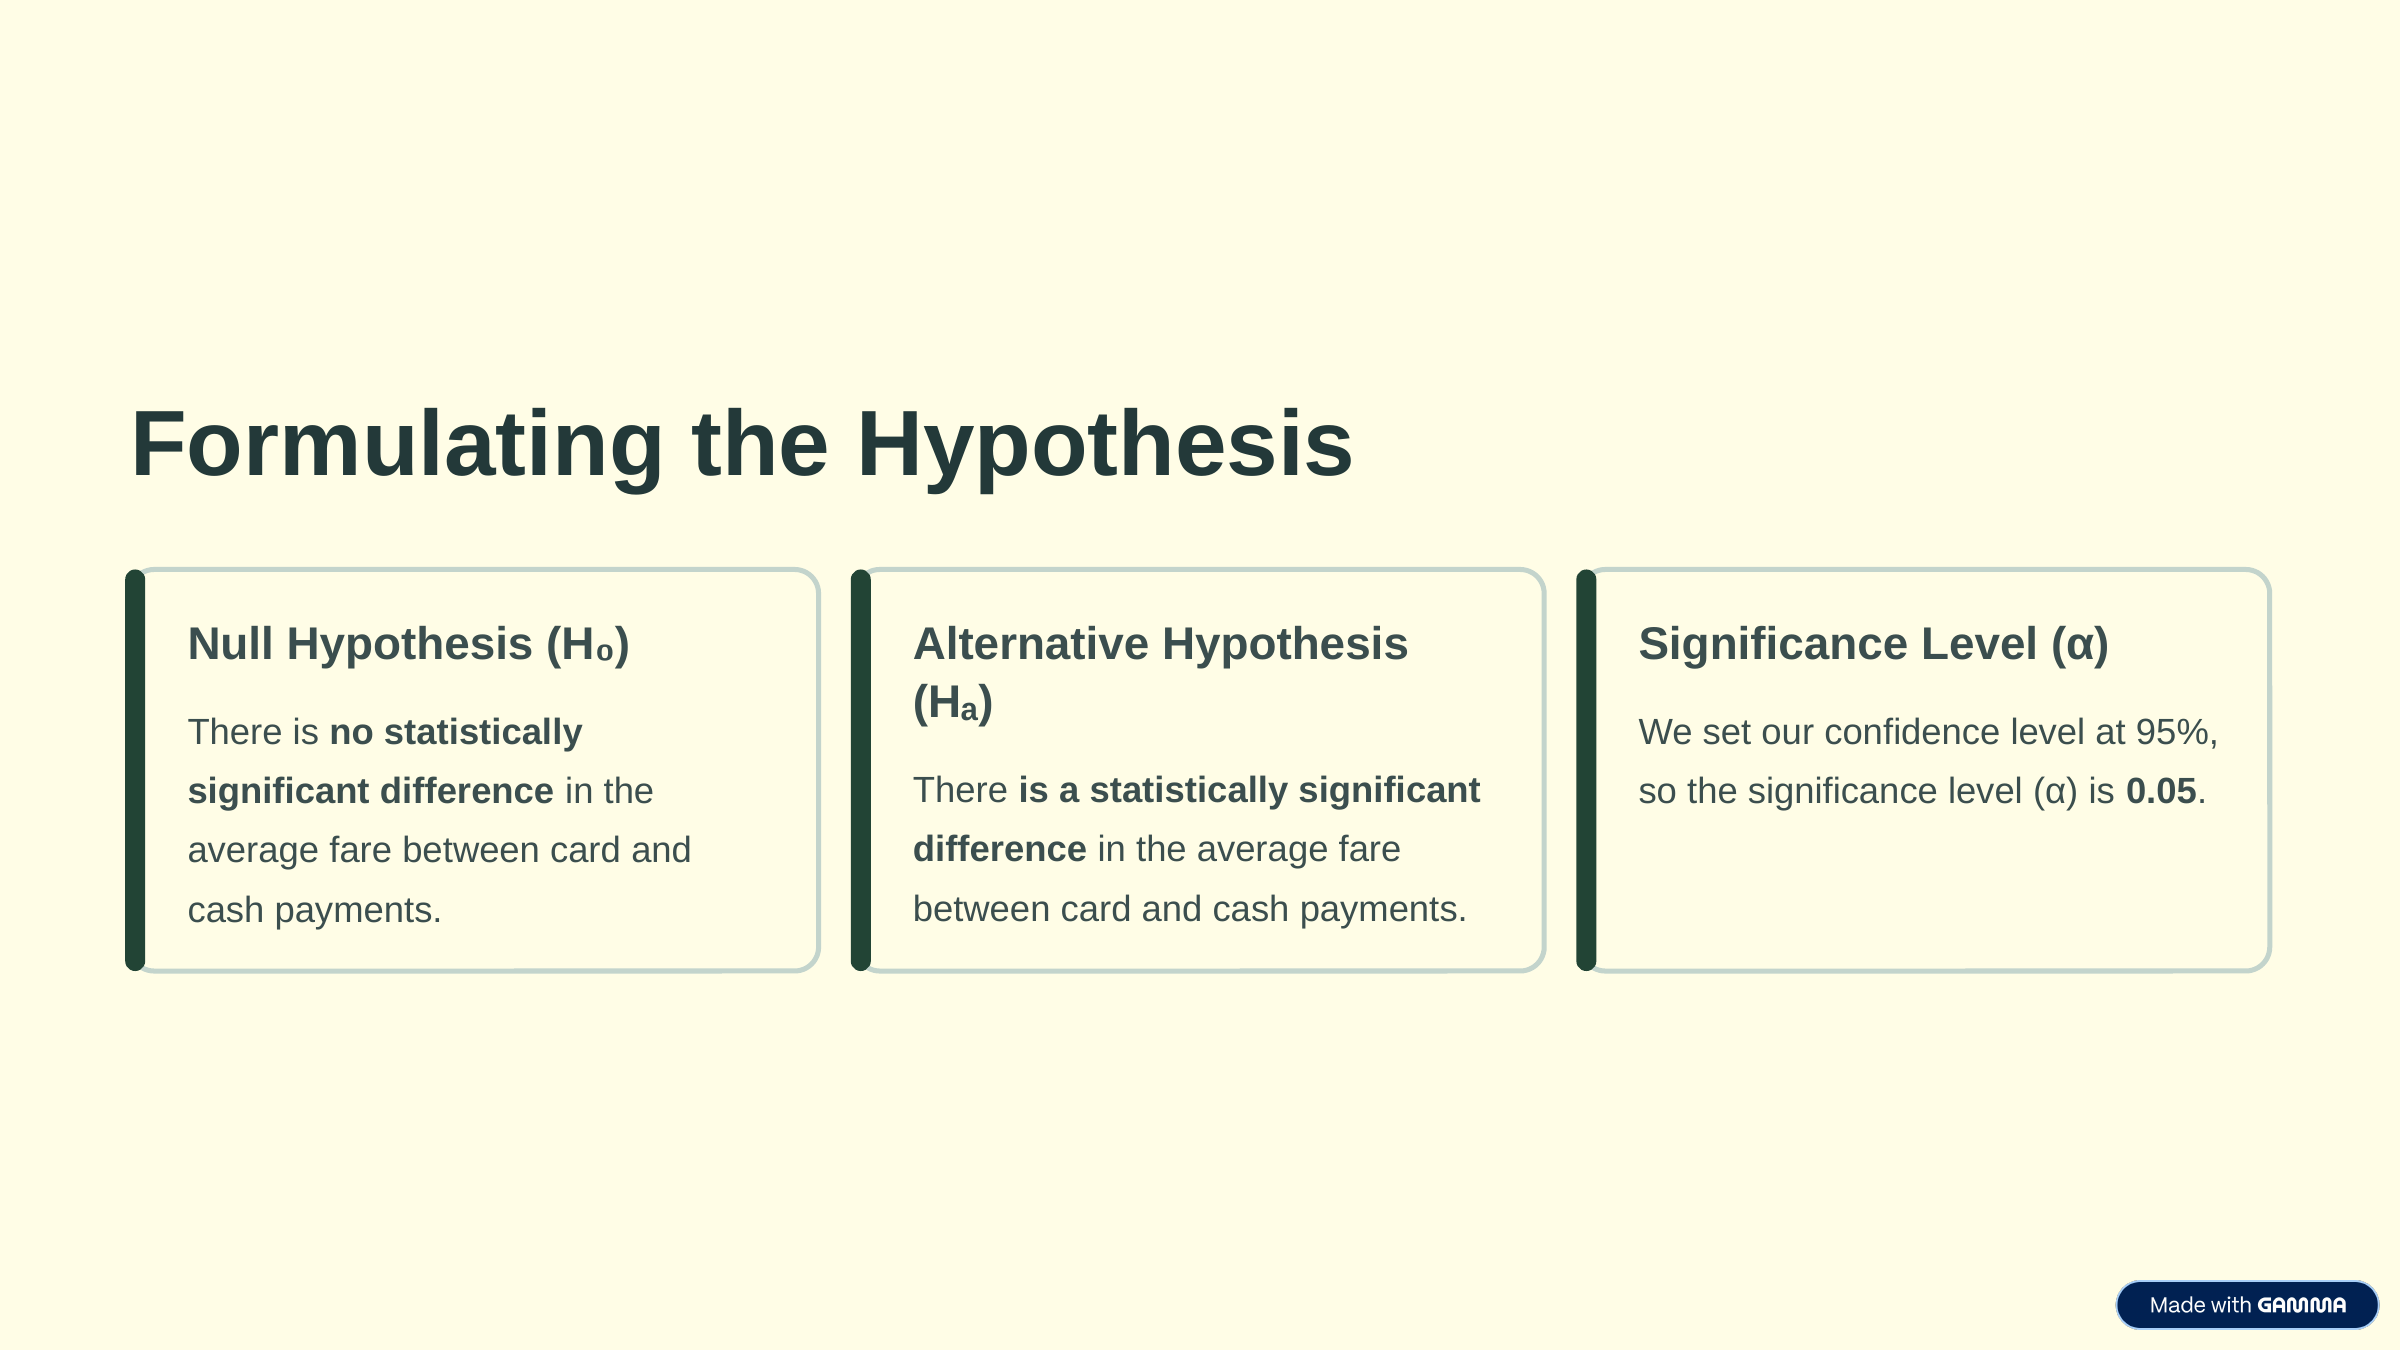

Formulating the Hypothesis

Null Hypothesis (H₀)
Alternative Hypothesis (Hₐ)
Significance Level (α)
There is no statistically significant difference in the average fare between card and cash payments.
We set our confidence level at 95%, so the significance level (α) is 0.05.
There is a statistically significant difference in the average fare between card and cash payments.